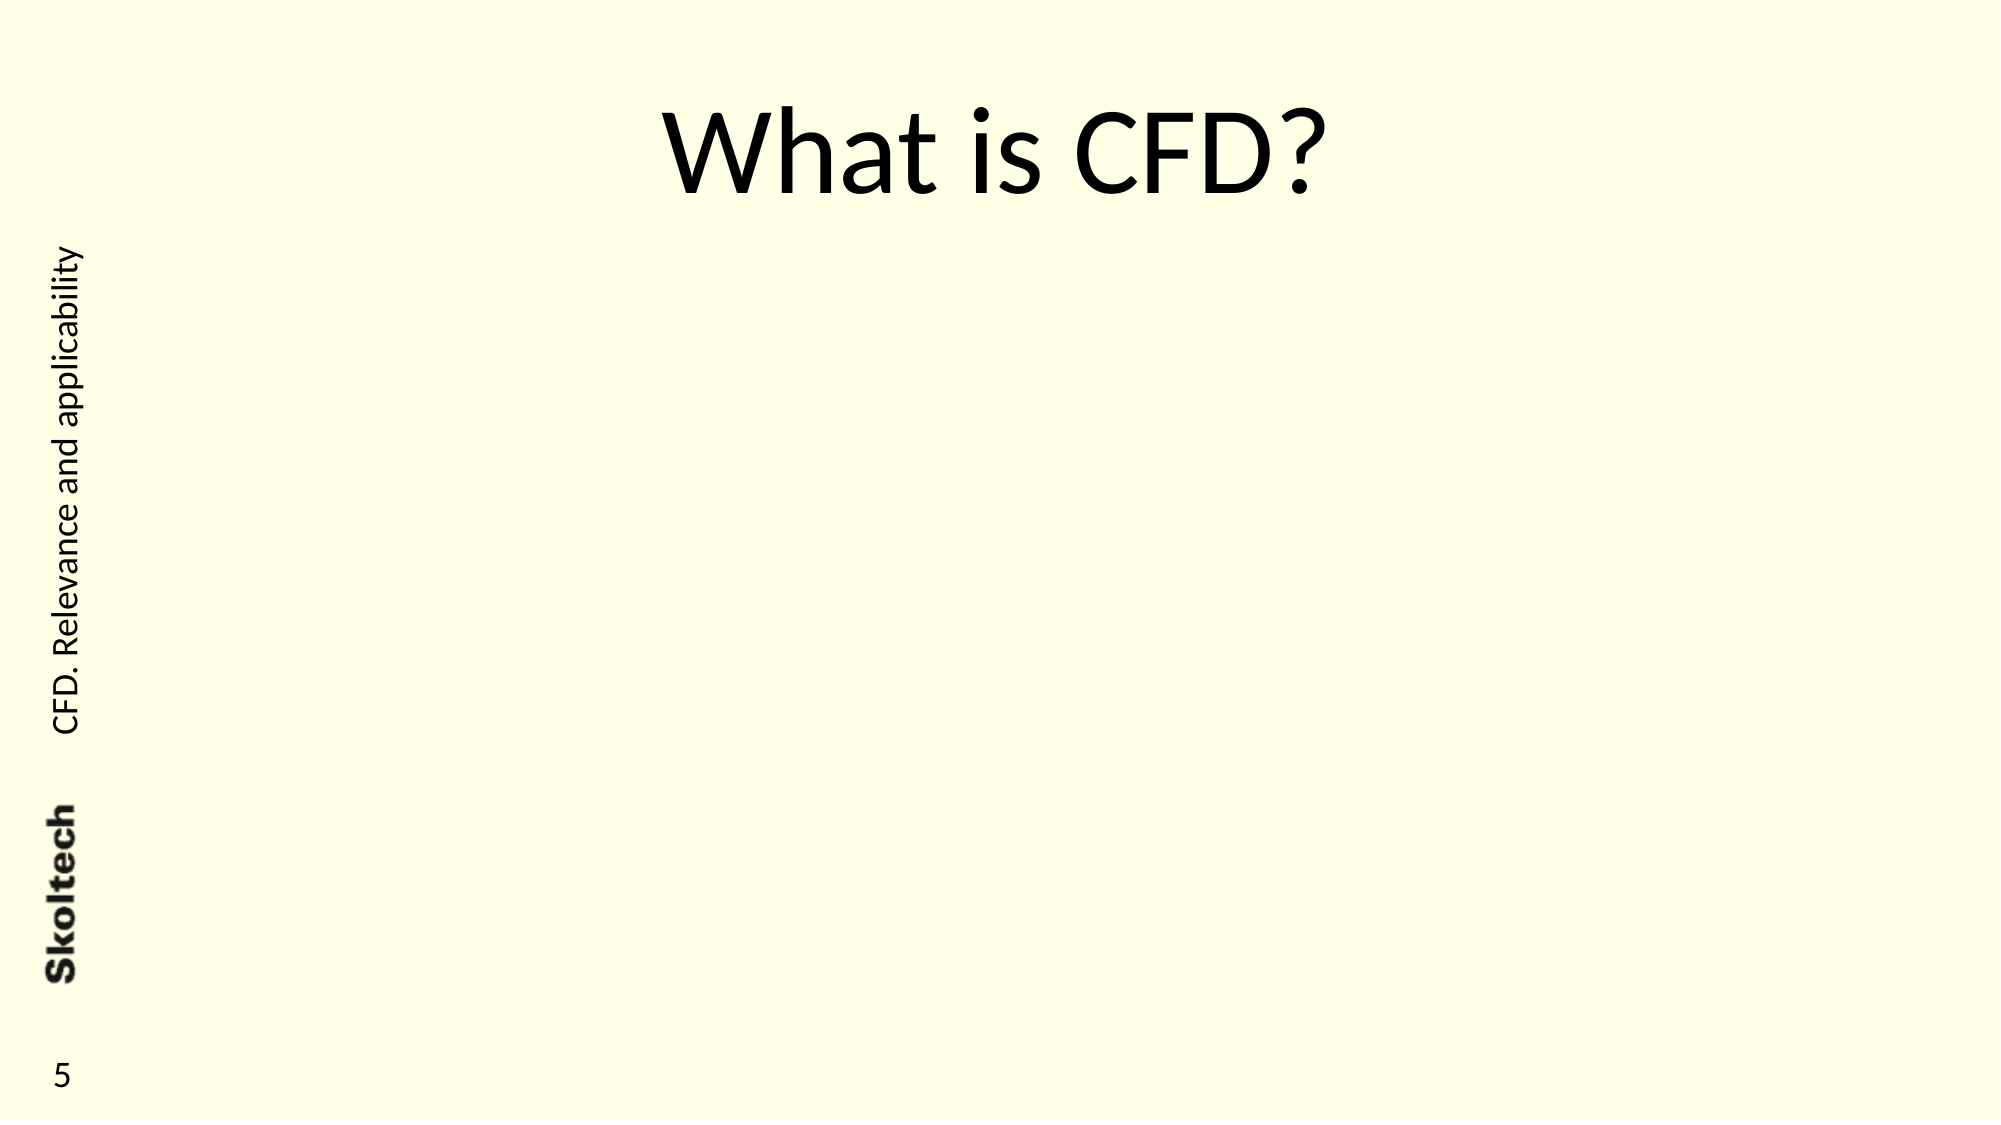

# What is CFD?
CFD. Relevance and applicability
5